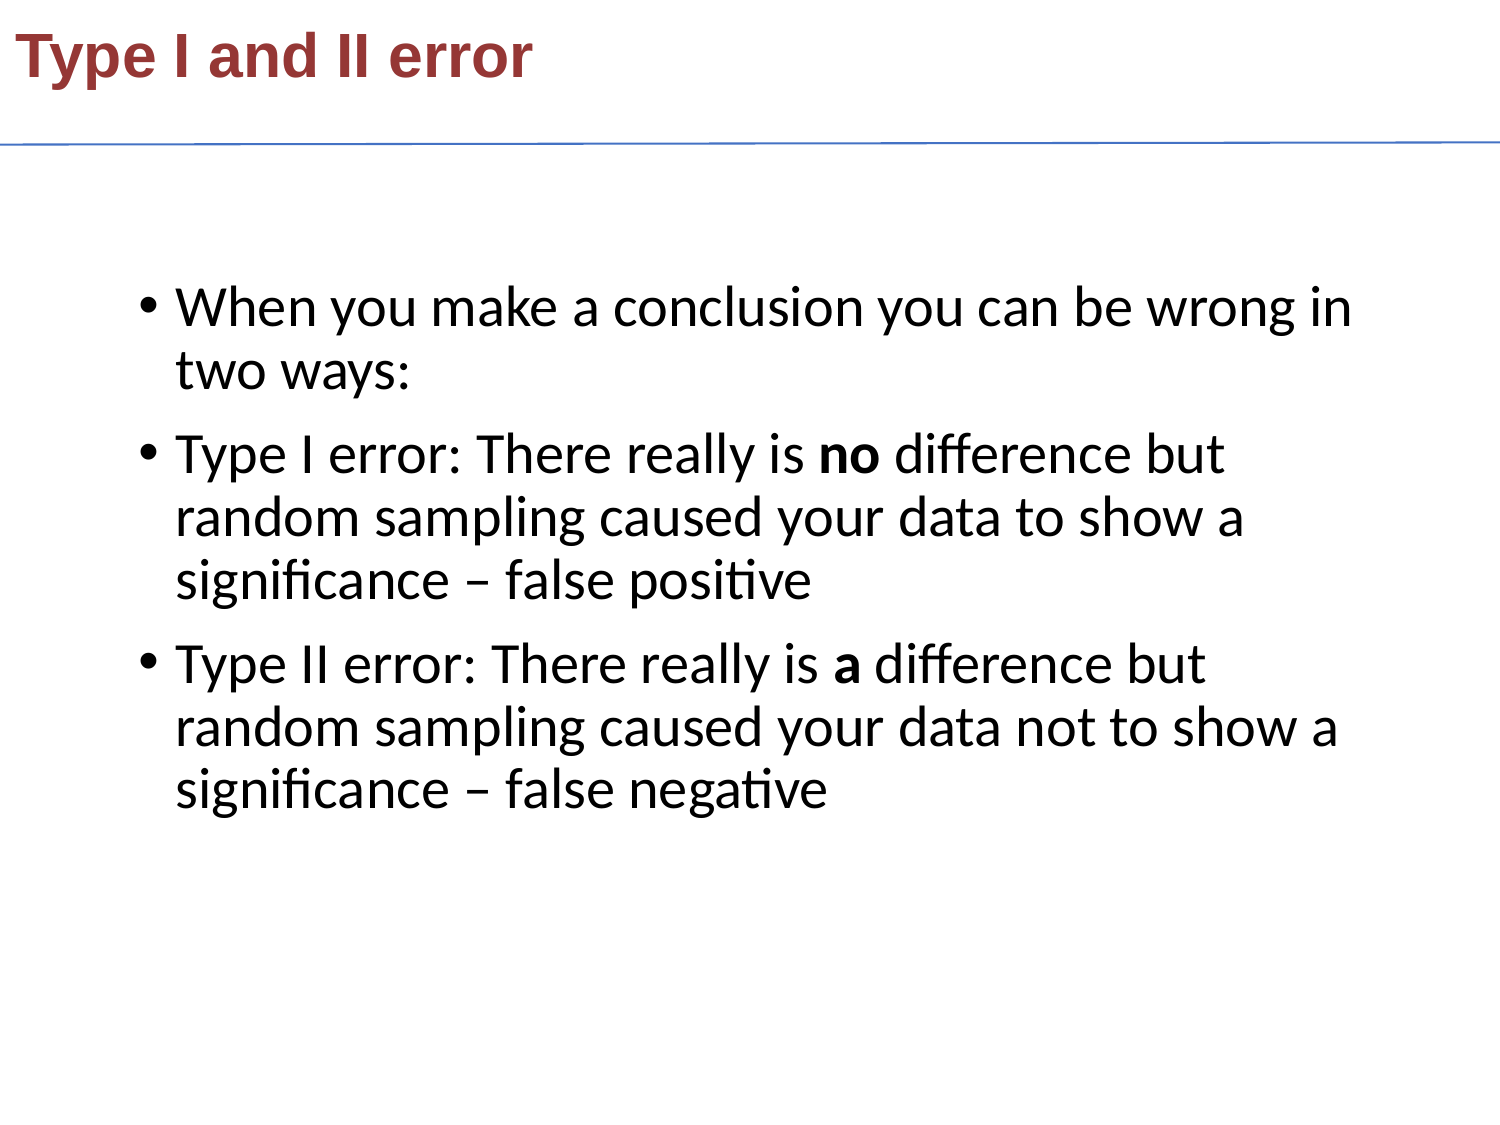

Type I and II error
When you make a conclusion you can be wrong in two ways:
Type I error: There really is no difference but random sampling caused your data to show a significance – false positive
Type II error: There really is a difference but random sampling caused your data not to show a significance – false negative